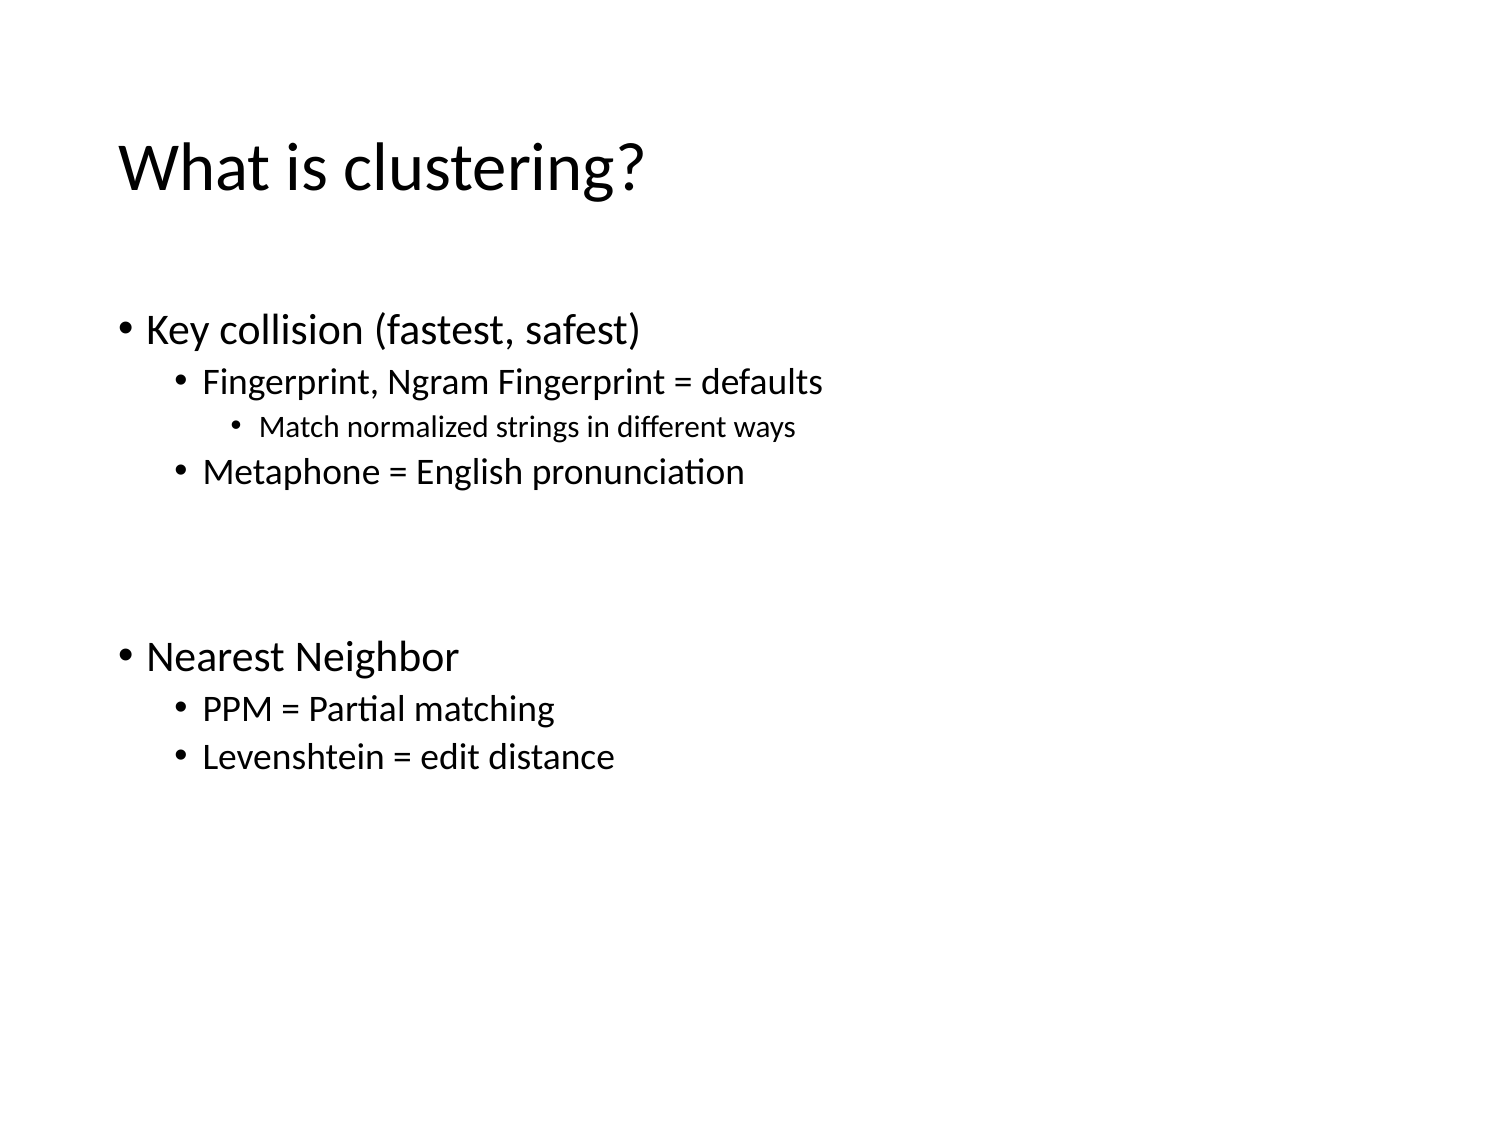

# What is clustering?
Key collision (fastest, safest)
Fingerprint, Ngram Fingerprint = defaults
Match normalized strings in different ways
Metaphone = English pronunciation

Nearest Neighbor
PPM = Partial matching
Levenshtein = edit distance